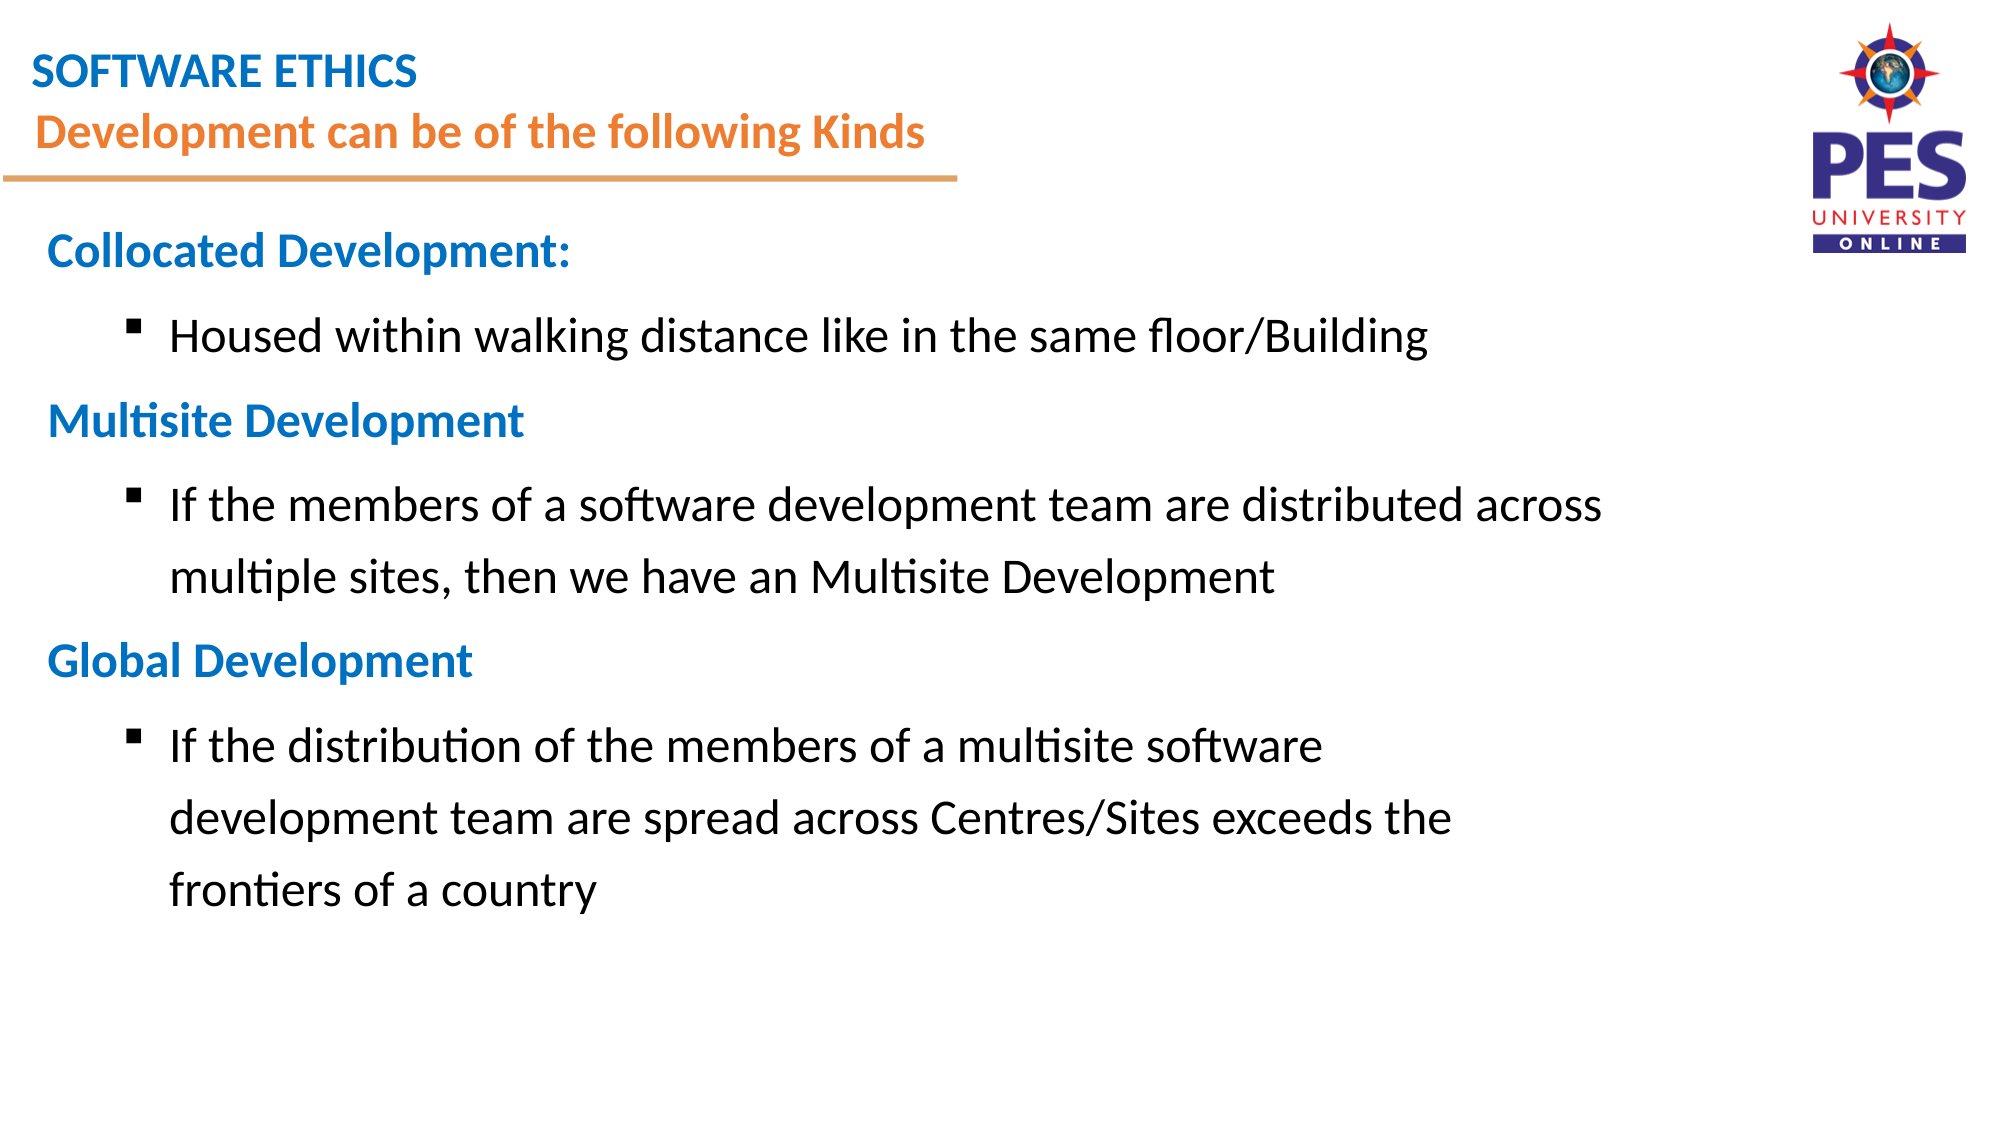

Development can be of the following Kinds
Collocated Development:
Housed within walking distance like in the same floor/Building
Multisite Development
If the members of a software development team are distributed across multiple sites, then we have an Multisite Development
Global Development
If the distribution of the members of a multisite software development team are spread across Centres/Sites exceeds the frontiers of a country